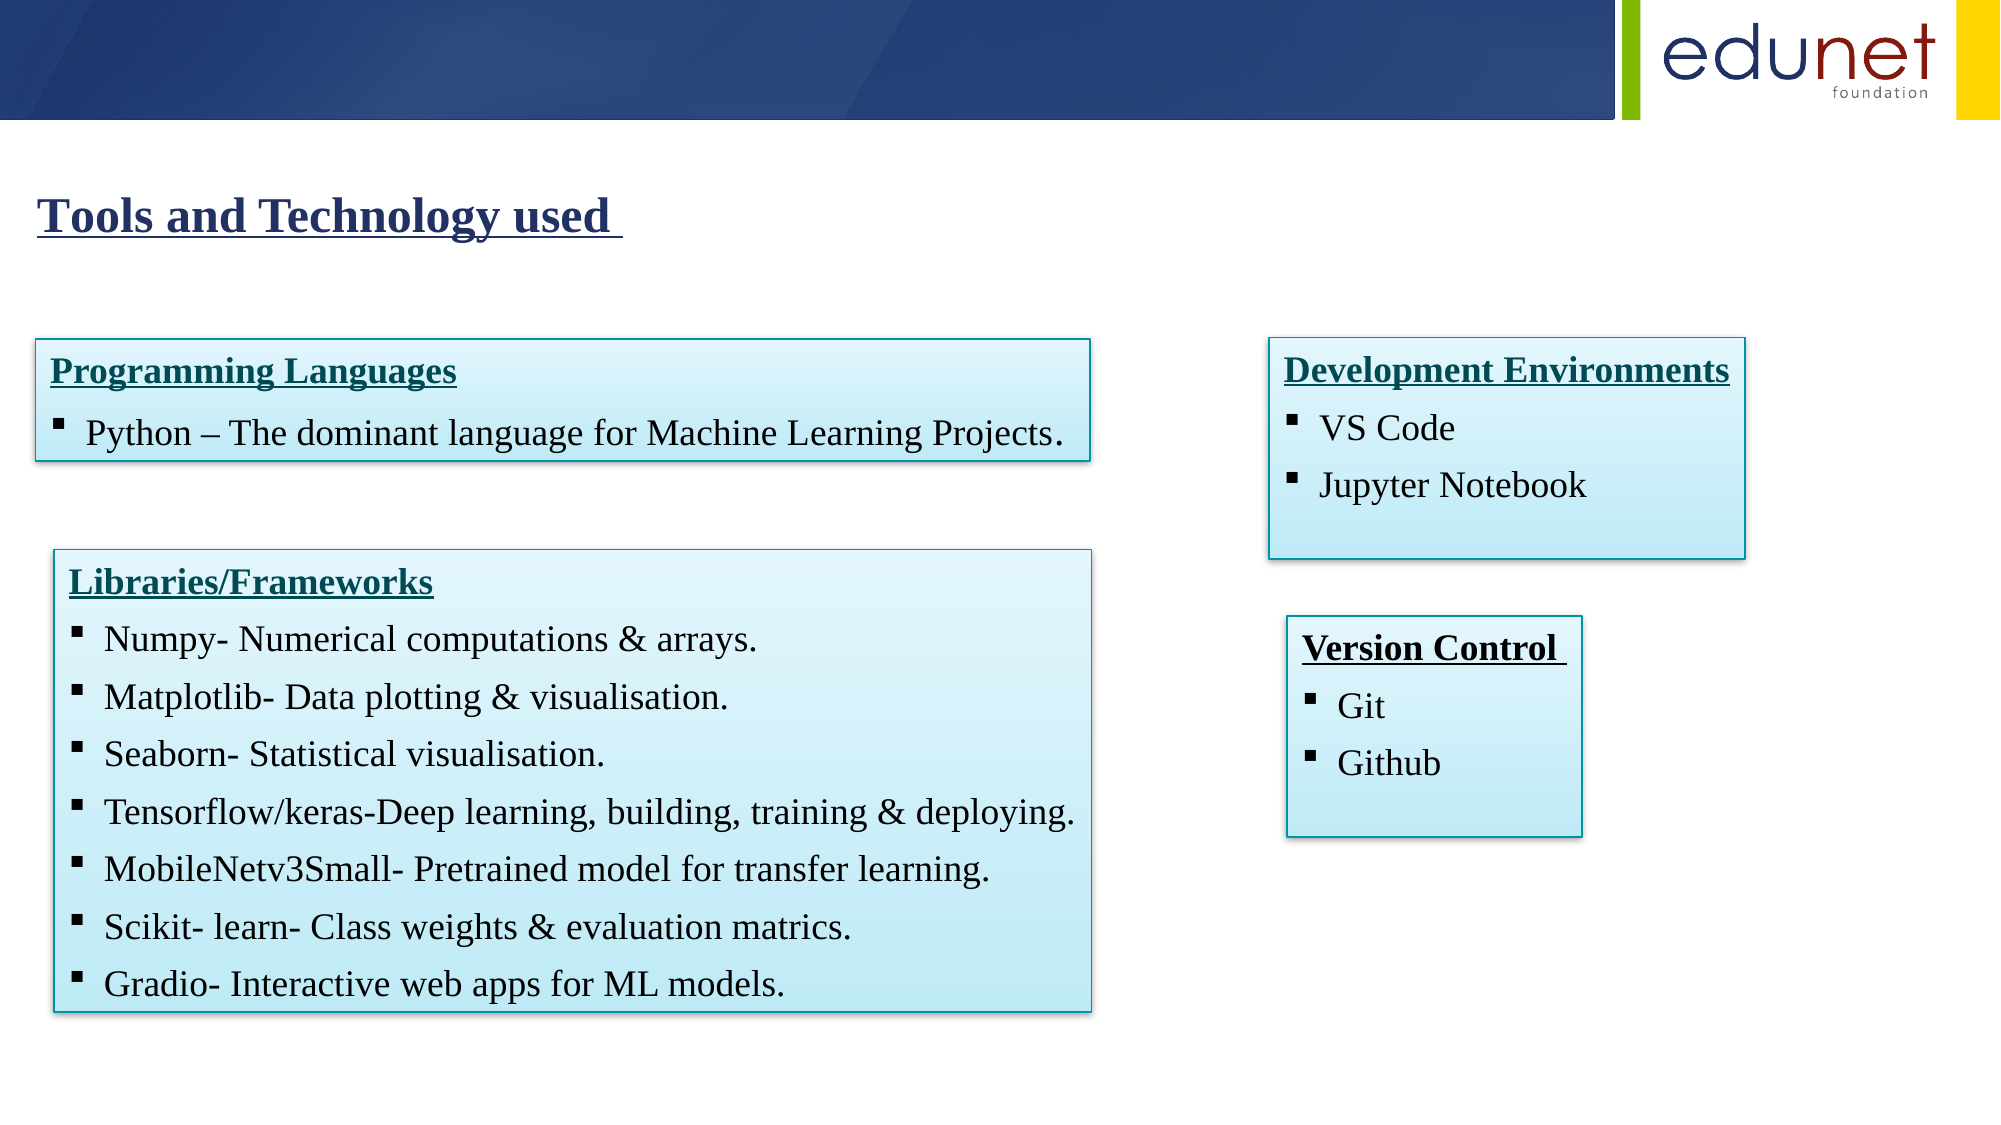

Tools and Technology used
Development Environments
VS Code
Jupyter Notebook

Programming Languages
Python – The dominant language for Machine Learning Projects.
Libraries/Frameworks
Numpy- Numerical computations & arrays.
Matplotlib- Data plotting & visualisation.
Seaborn- Statistical visualisation.
Tensorflow/keras-Deep learning, building, training & deploying.
MobileNetv3Small- Pretrained model for transfer learning.
Scikit- learn- Class weights & evaluation matrics.
Gradio- Interactive web apps for ML models.
Version Control
Git
Github